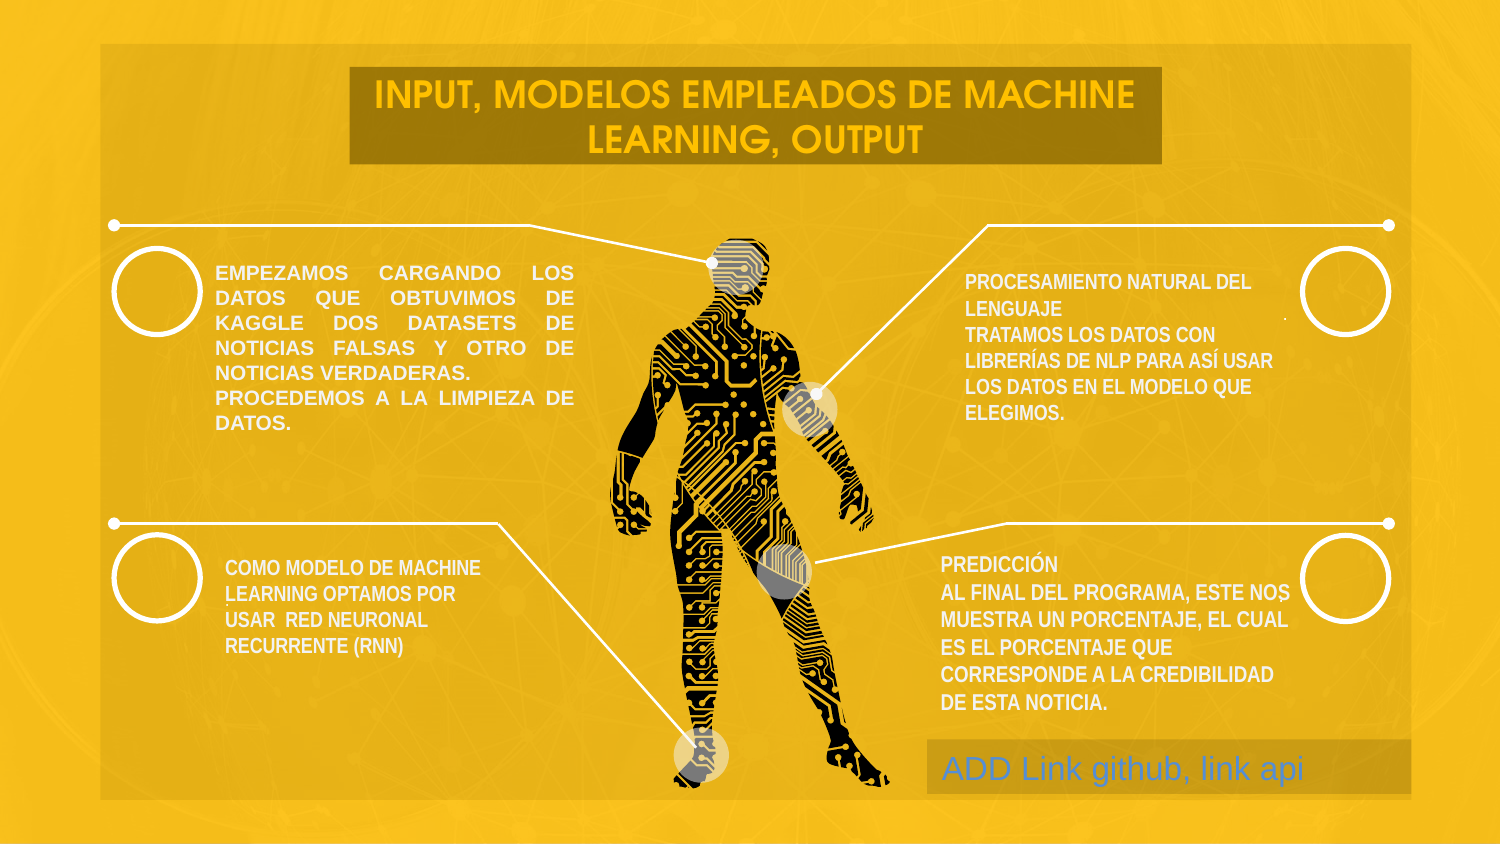

INPUT, MODELOS EMPLEADOS DE MACHINE LEARNING, OUTPUT

EMPEZAMOS CARGANDO LOS DATOS QUE OBTUVIMOS DE KAGGLE DOS DATASETS DE NOTICIAS FALSAS Y OTRO DE NOTICIAS VERDADERAS.
PROCEDEMOS A LA LIMPIEZA DE DATOS.

PROCESAMIENTO NATURAL DEL LENGUAJE
TRATAMOS LOS DATOS CON LIBRERÍAS DE NLP PARA ASÍ USAR LOS DATOS EN EL MODELO QUE ELEGIMOS.
.

PREDICCIÓN
AL FINAL DEL PROGRAMA, ESTE NOS MUESTRA UN PORCENTAJE, EL CUAL ES EL PORCENTAJE QUE CORRESPONDE A LA CREDIBILIDAD DE ESTA NOTICIA.

.

COMO MODELO DE MACHINE LEARNING OPTAMOS POR      USAR  RED NEURONAL RECURRENTE (RNN)
.

ADD Link github, link api